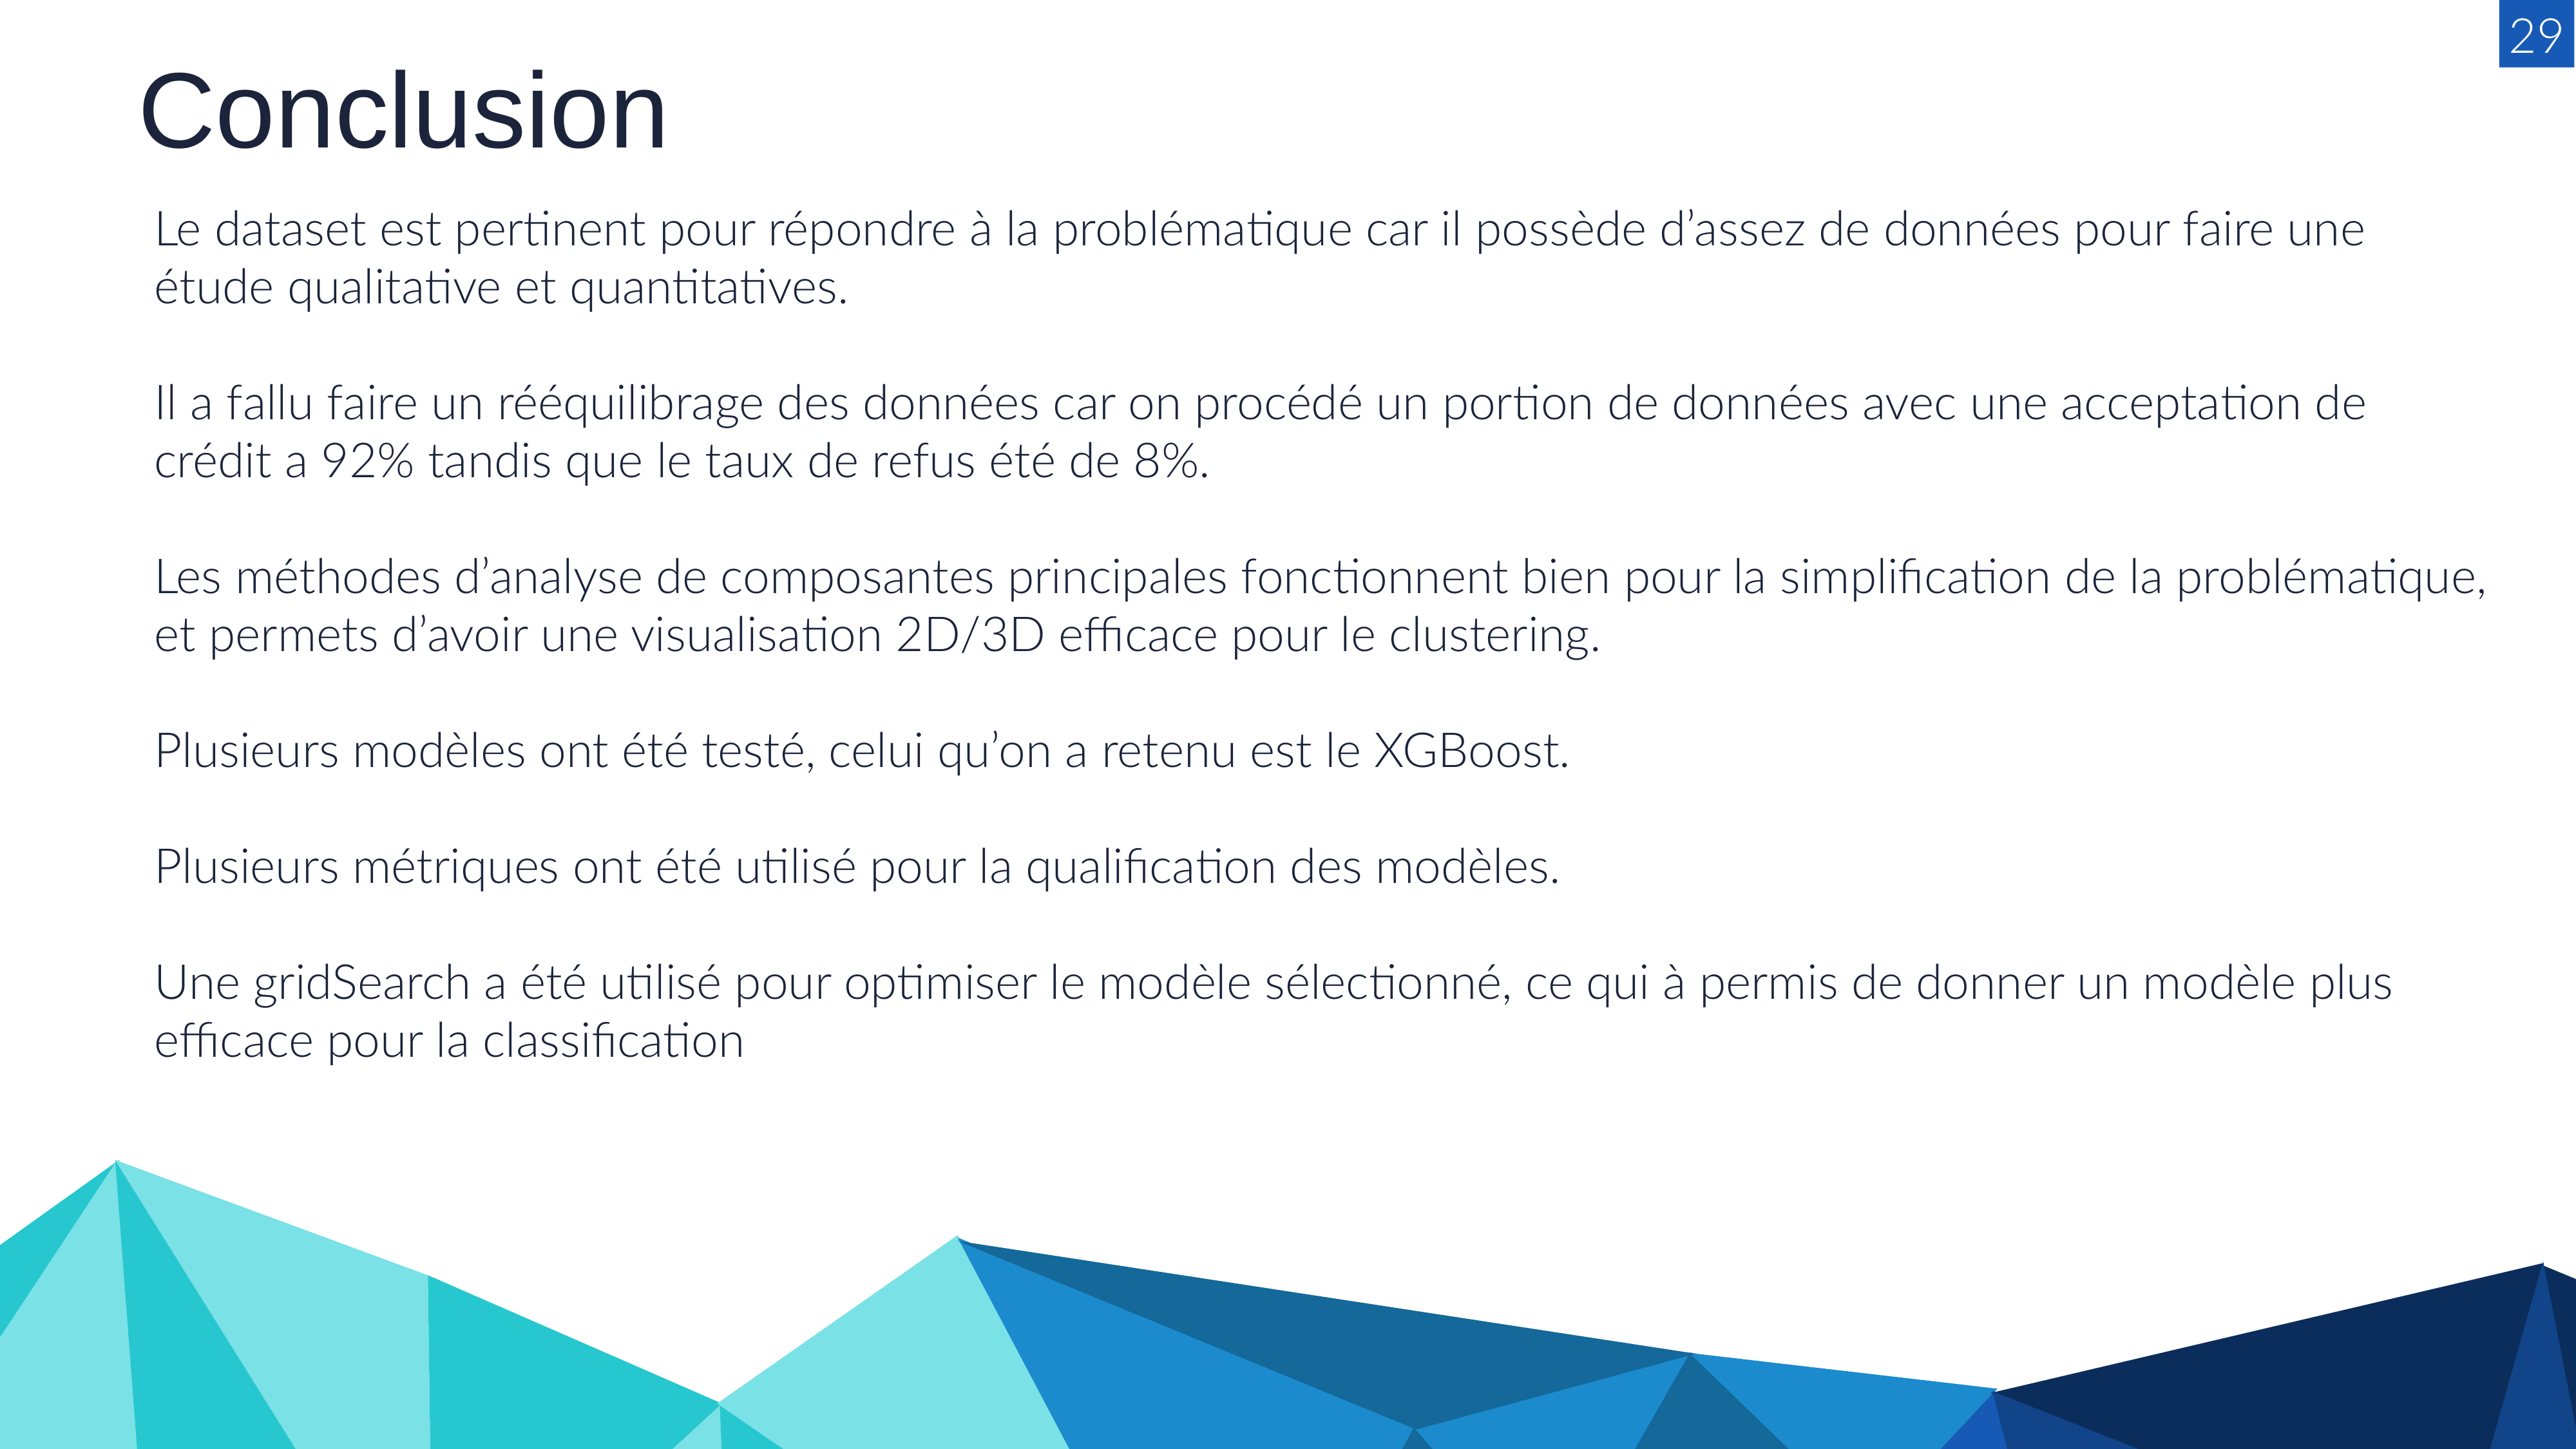

29
Conclusion
Le dataset est pertinent pour répondre à la problématique car il possède d’assez de données pour faire une étude qualitative et quantitatives.

Il a fallu faire un rééquilibrage des données car on procédé un portion de données avec une acceptation de crédit a 92% tandis que le taux de refus été de 8%.

Les méthodes d’analyse de composantes principales fonctionnent bien pour la simplification de la problématique, et permets d’avoir une visualisation 2D/3D efficace pour le clustering.

Plusieurs modèles ont été testé, celui qu’on a retenu est le XGBoost.

Plusieurs métriques ont été utilisé pour la qualification des modèles.

Une gridSearch a été utilisé pour optimiser le modèle sélectionné, ce qui à permis de donner un modèle plus efficace pour la classification